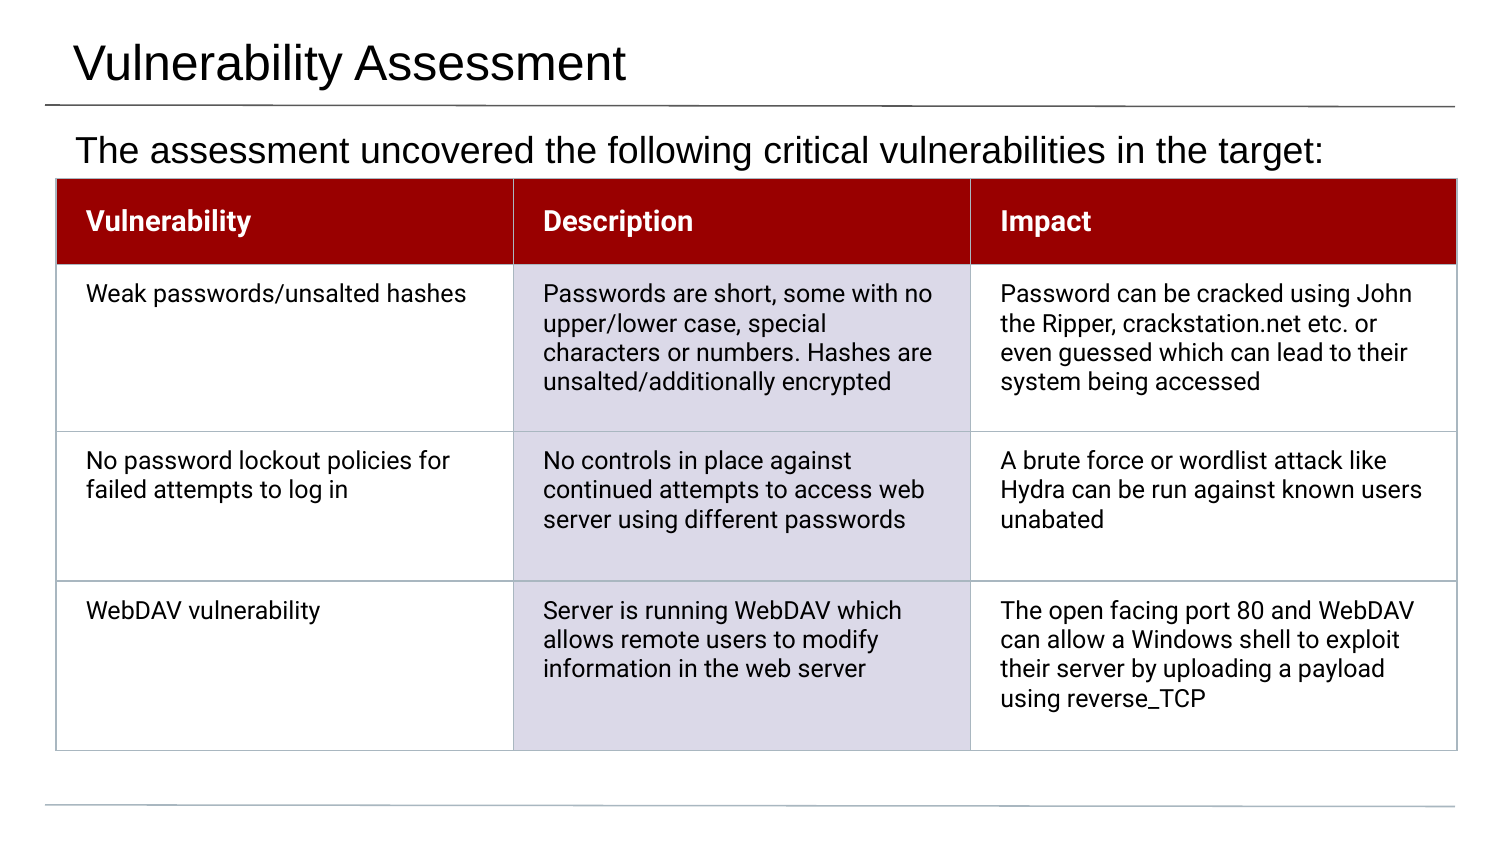

# Vulnerability Assessment
The assessment uncovered the following critical vulnerabilities in the target:
| Vulnerability | Description | Impact |
| --- | --- | --- |
| Weak passwords/unsalted hashes | Passwords are short, some with no upper/lower case, special characters or numbers. Hashes are unsalted/additionally encrypted | Password can be cracked using John the Ripper, crackstation.net etc. or even guessed which can lead to their system being accessed |
| No password lockout policies for failed attempts to log in | No controls in place against continued attempts to access web server using different passwords | A brute force or wordlist attack like Hydra can be run against known users unabated |
| WebDAV vulnerability | Server is running WebDAV which allows remote users to modify information in the web server | The open facing port 80 and WebDAV can allow a Windows shell to exploit their server by uploading a payload using reverse\_TCP |